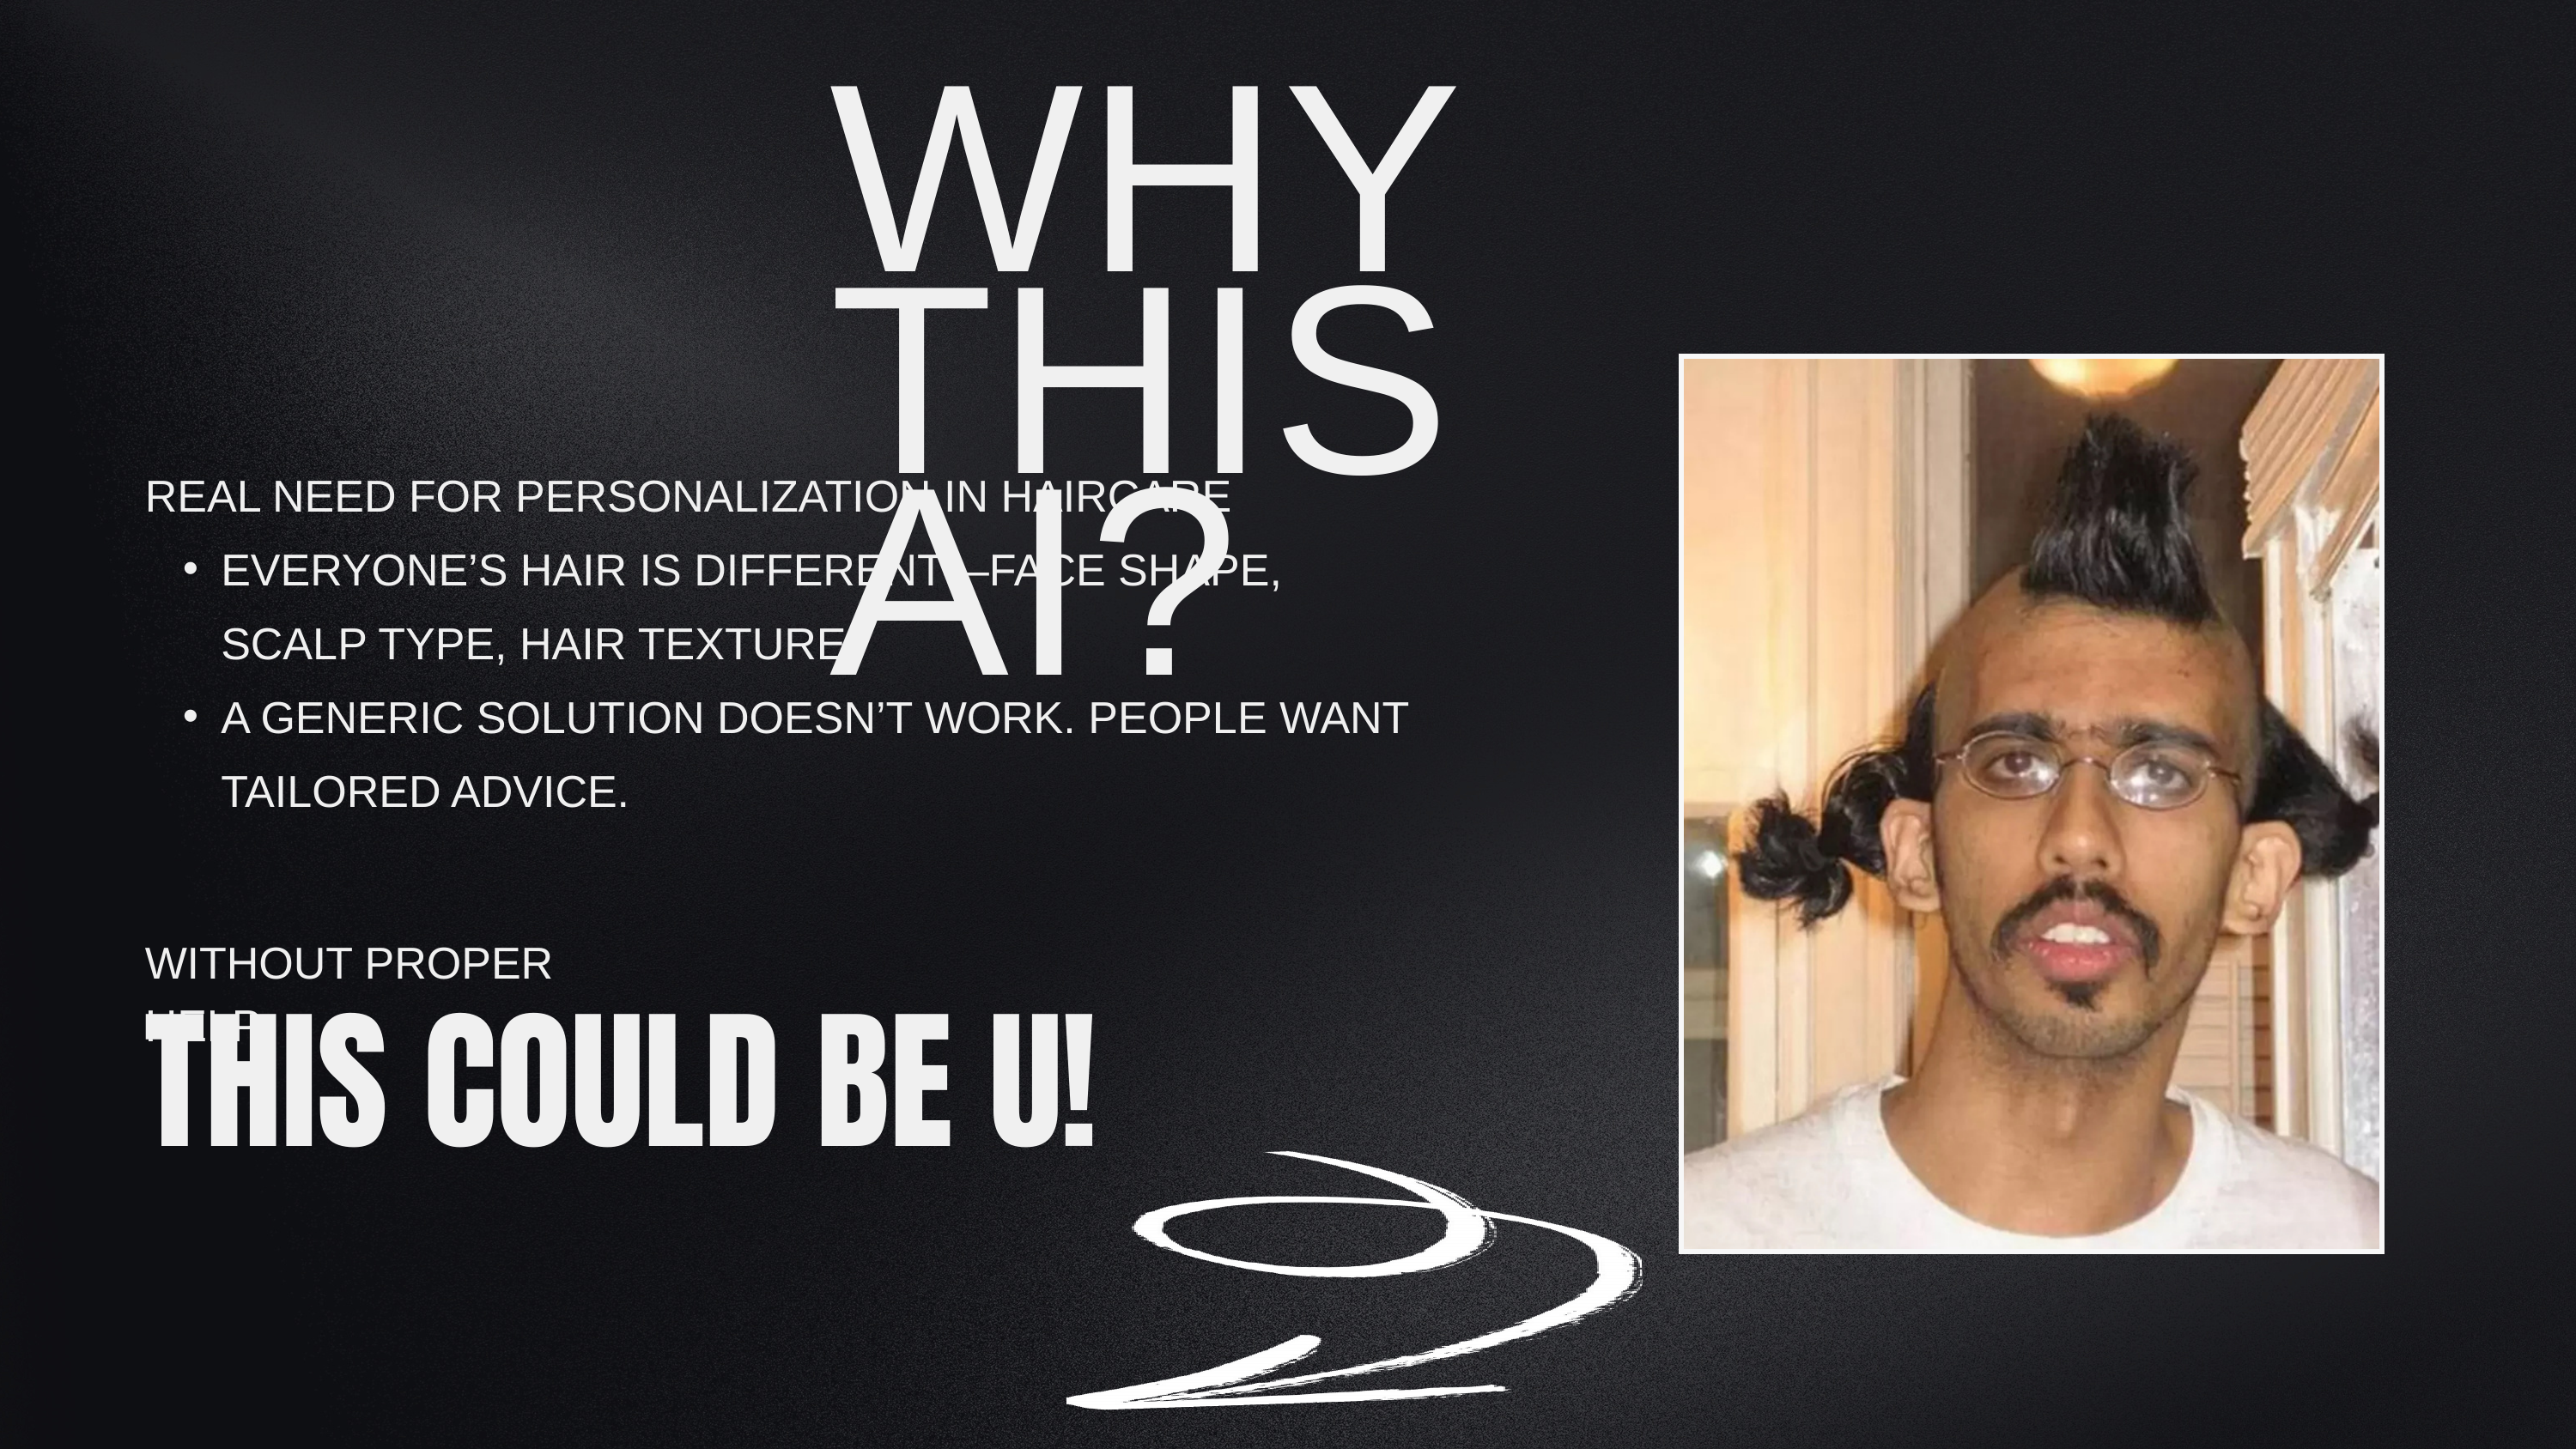

WHY THIS AI?

REAL NEED FOR PERSONALIZATION IN HAIRCARE
EVERYONE’S HAIR IS DIFFERENT—FACE SHAPE, SCALP TYPE, HAIR TEXTURE.
A GENERIC SOLUTION DOESN’T WORK. PEOPLE WANT TAILORED ADVICE.

WITHOUT PROPER HELP
THIS COULD BE U!